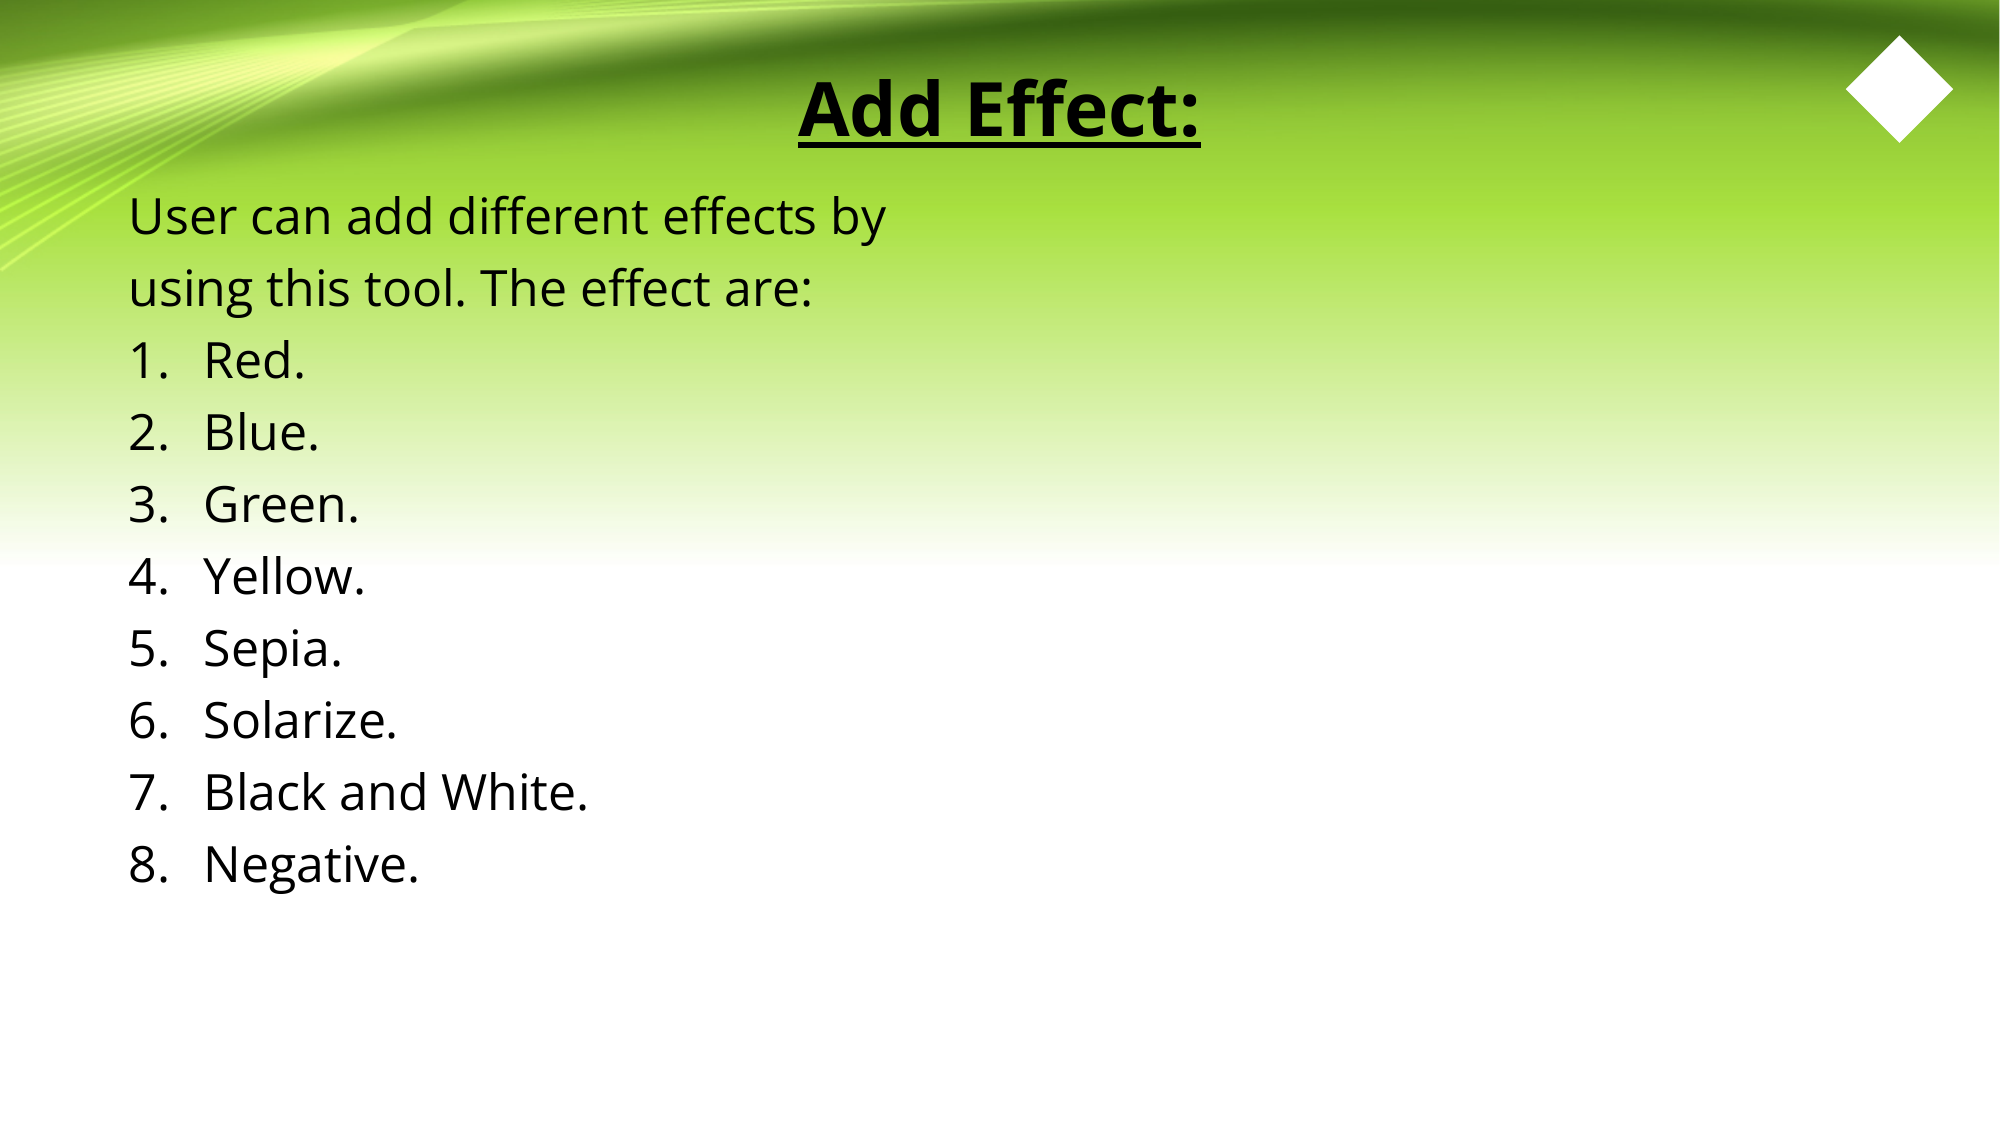

5
# Add Effect:

User can add different effects by using this tool. The effect are:
Red.
Blue.
Green.
Yellow.
Sepia.
Solarize.
Black and White.
Negative.